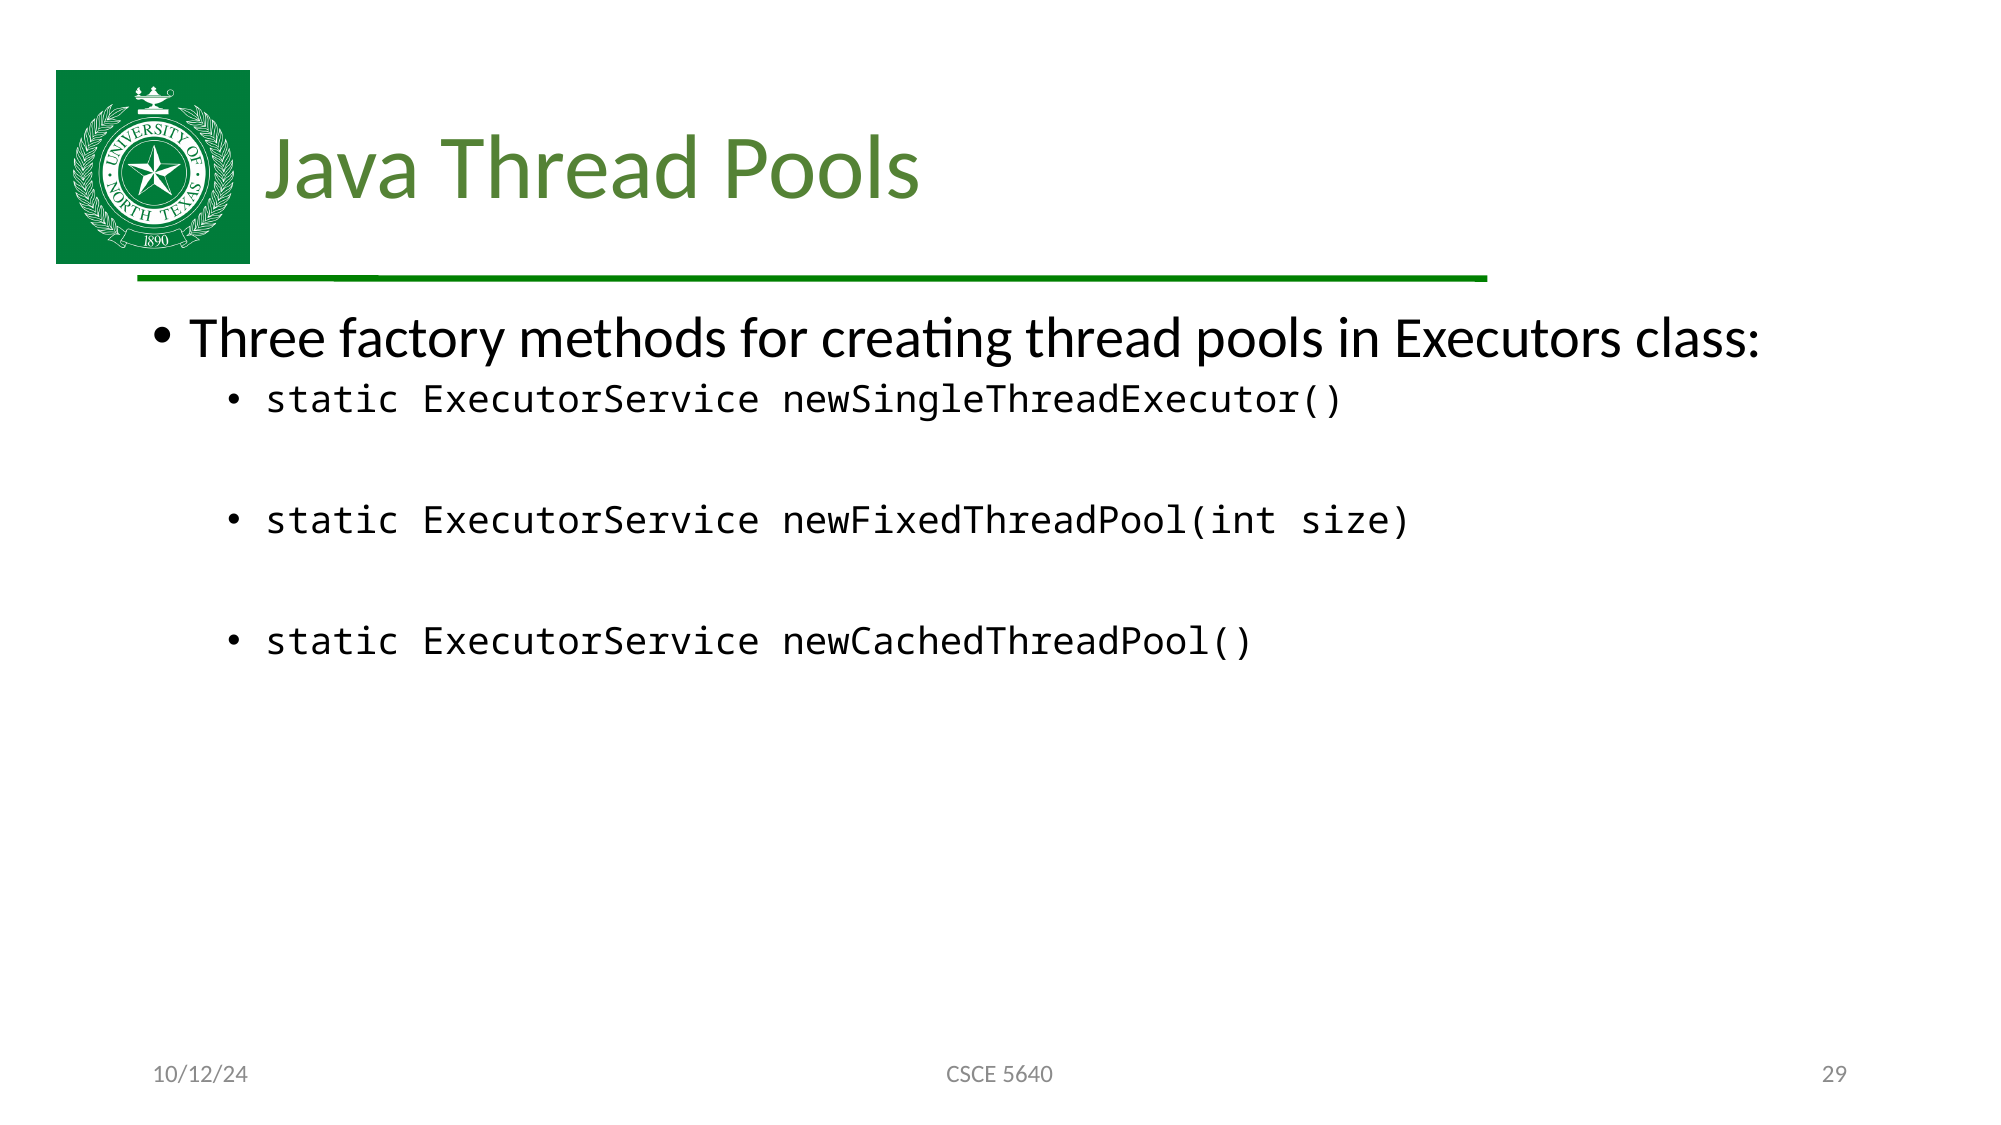

# Java Thread Pools
Three factory methods for creating thread pools in Executors class:
static ExecutorService newSingleThreadExecutor()

static ExecutorService newFixedThreadPool(int size)

static ExecutorService newCachedThreadPool()
10/12/24
CSCE 5640
29